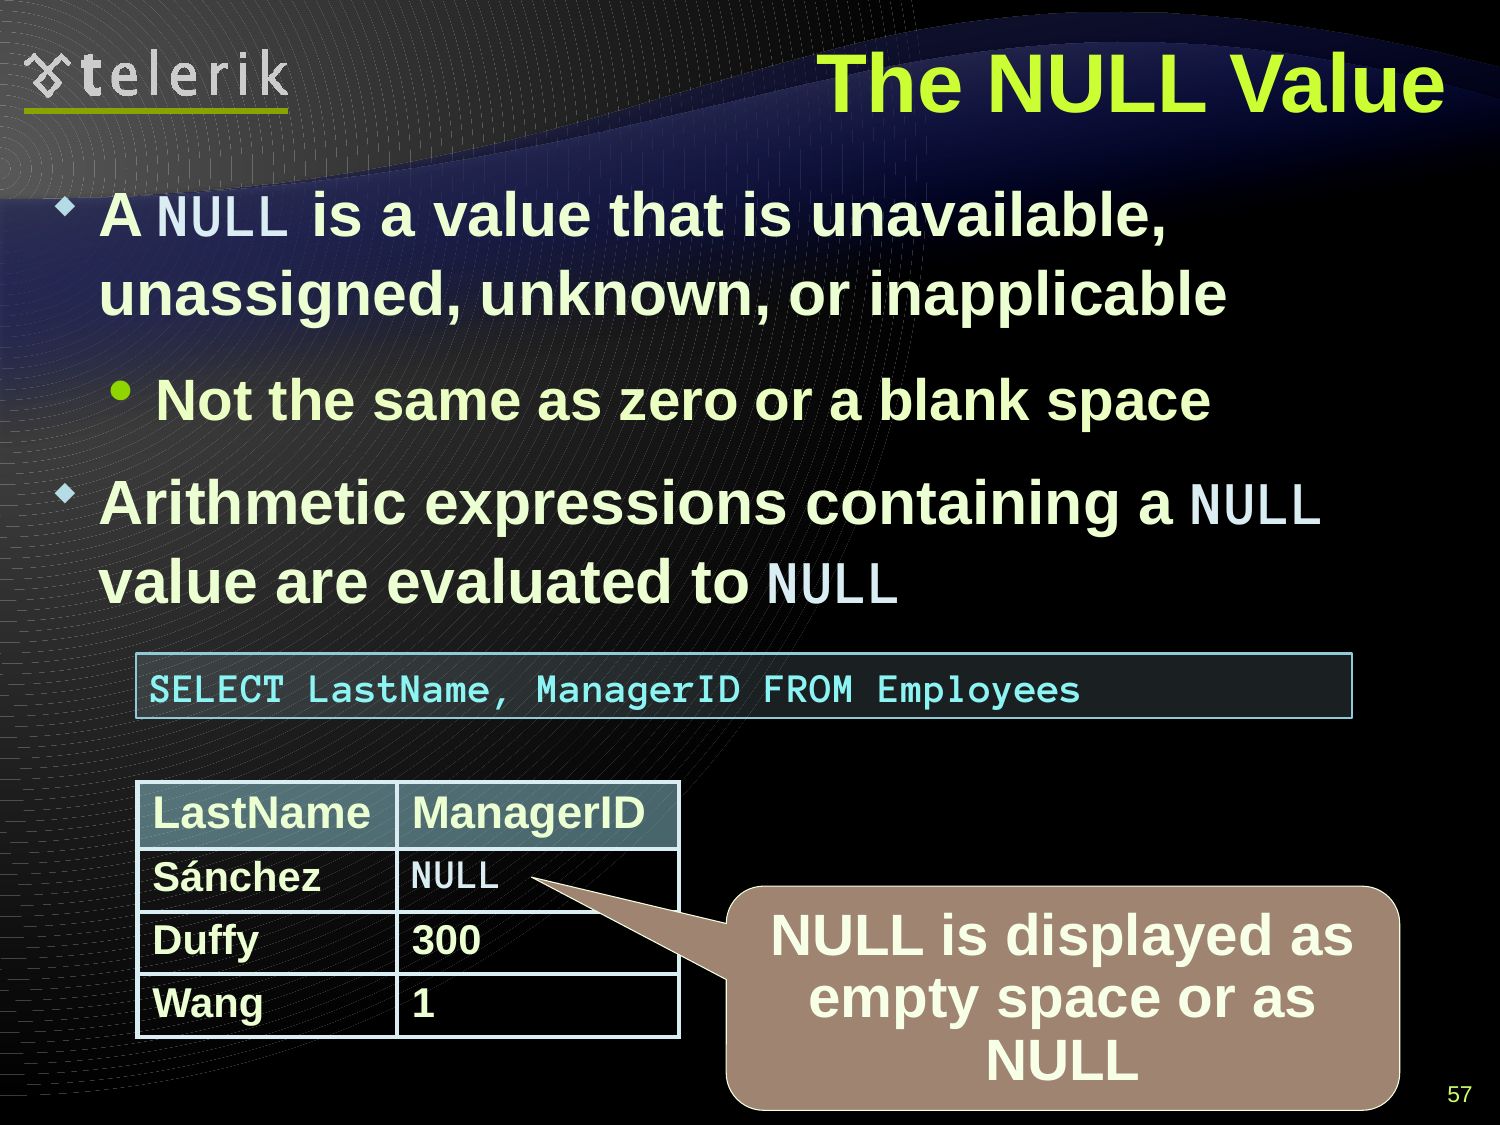

# The NULL Value
A NULL is a value that is unavailable, unassigned, unknown, or inapplicable
Not the same as zero or a blank space
Arithmetic expressions containing a NULL value are evaluated to NULL
SELECT LastName, ManagerID FROM Employees
| LastName | ManagerID |
| --- | --- |
| Sánchez | NULL |
| Duffy | 300 |
| Wang | 1 |
NULL is displayed as empty space or as NULL
57